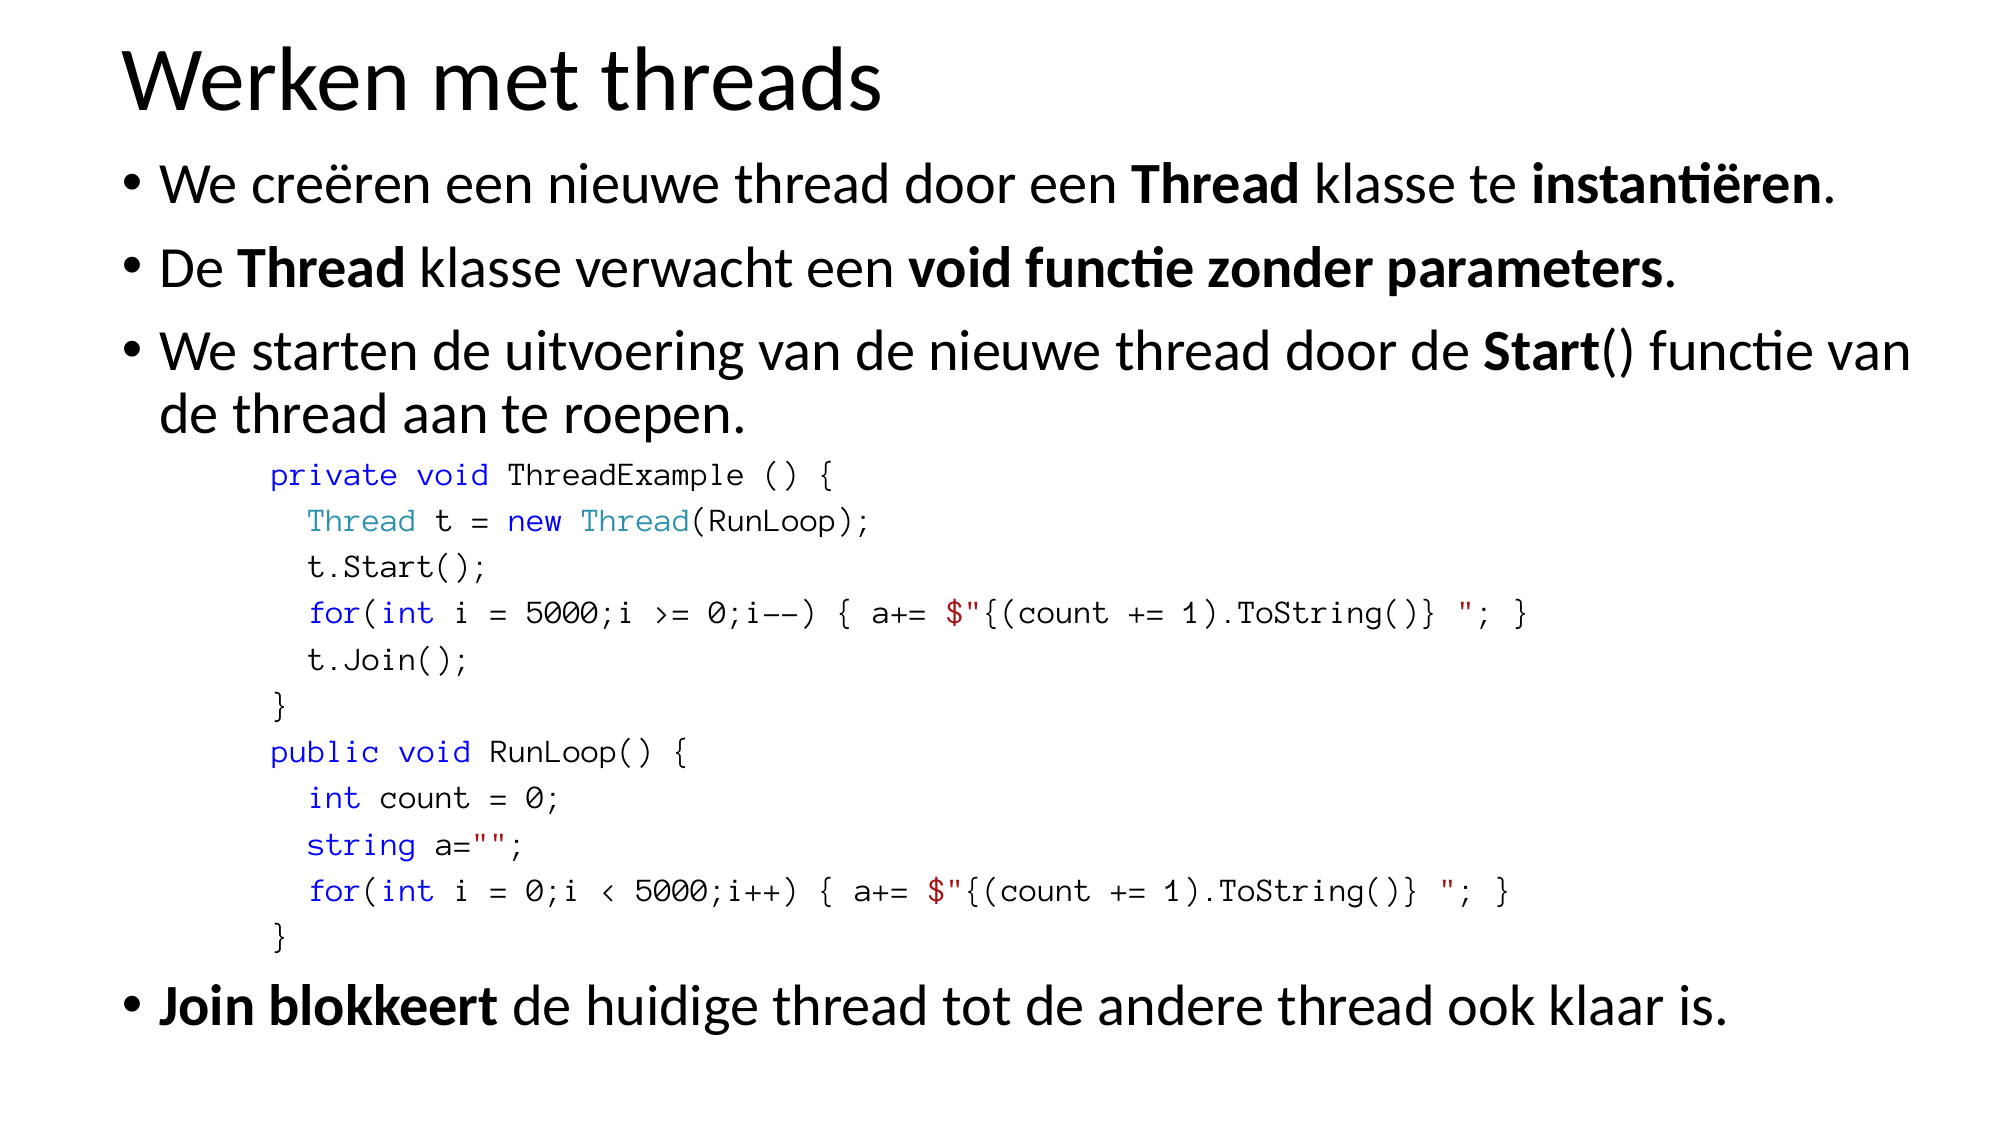

# Werken met threads
We creëren een nieuwe thread door een Thread klasse te instantiëren.
De Thread klasse verwacht een void functie zonder parameters.
We starten de uitvoering van de nieuwe thread door de Start() functie van de thread aan te roepen.
private void ThreadExample () {
  Thread t = new Thread(RunLoop);
  t.Start();
  for(int i = 5000;i >= 0;i--) { a+= $"{(count += 1).ToString()} "; }
  t.Join();
}
public void RunLoop() {
  int count = 0;
  string a="";
  for(int i = 0;i < 5000;i++) { a+= $"{(count += 1).ToString()} "; }
}
Join blokkeert de huidige thread tot de andere thread ook klaar is.